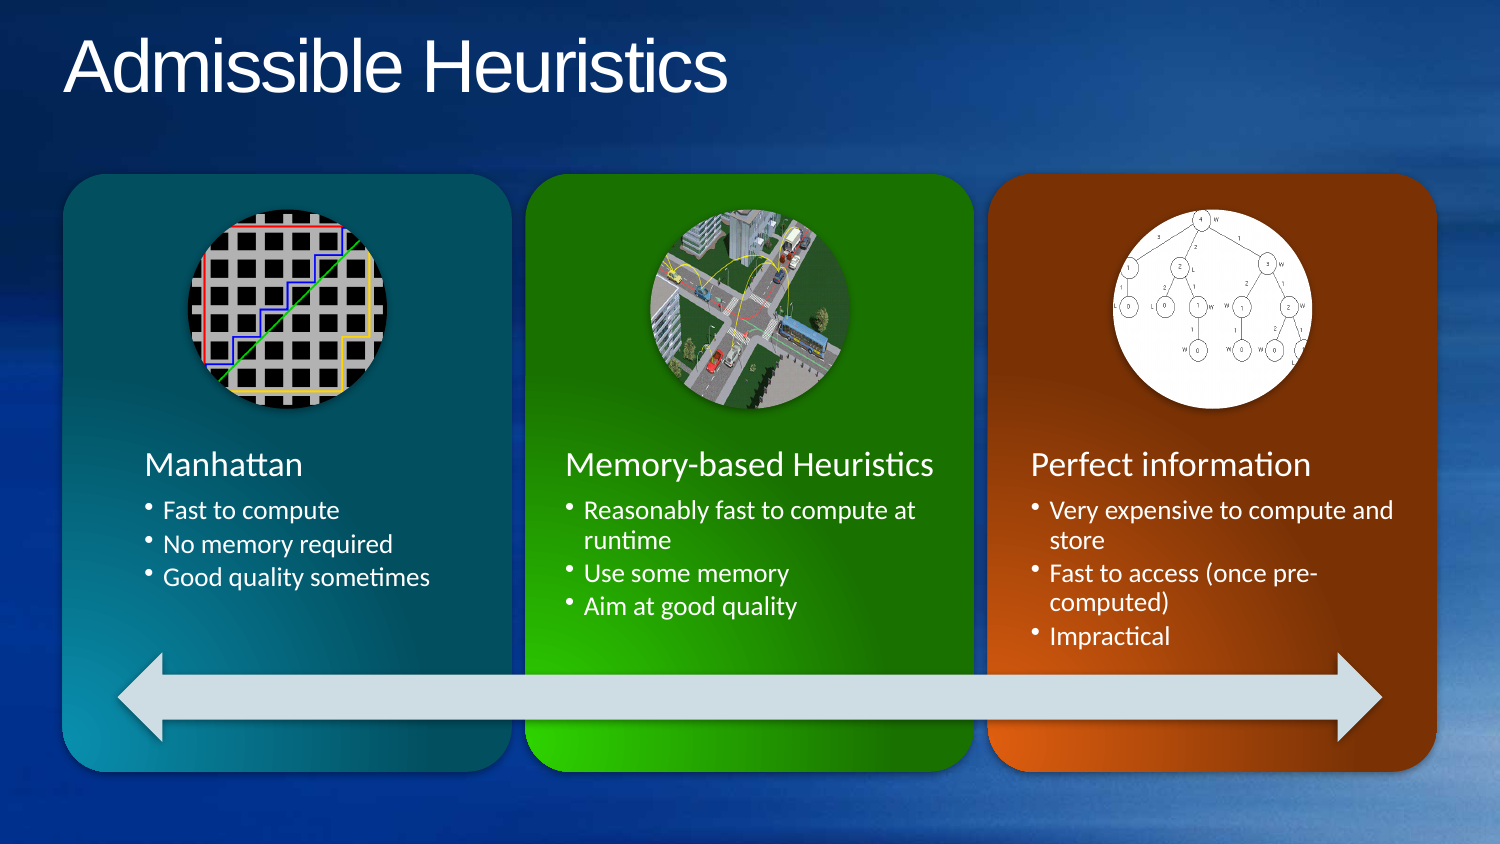

# Admissible Heuristics
Manhattan
Fast to compute
No memory required
Good quality sometimes
Memory-based Heuristics
Reasonably fast to compute at runtime
Use some memory
Aim at good quality
Perfect information
Very expensive to compute and store
Fast to access (once pre-computed)
Impractical